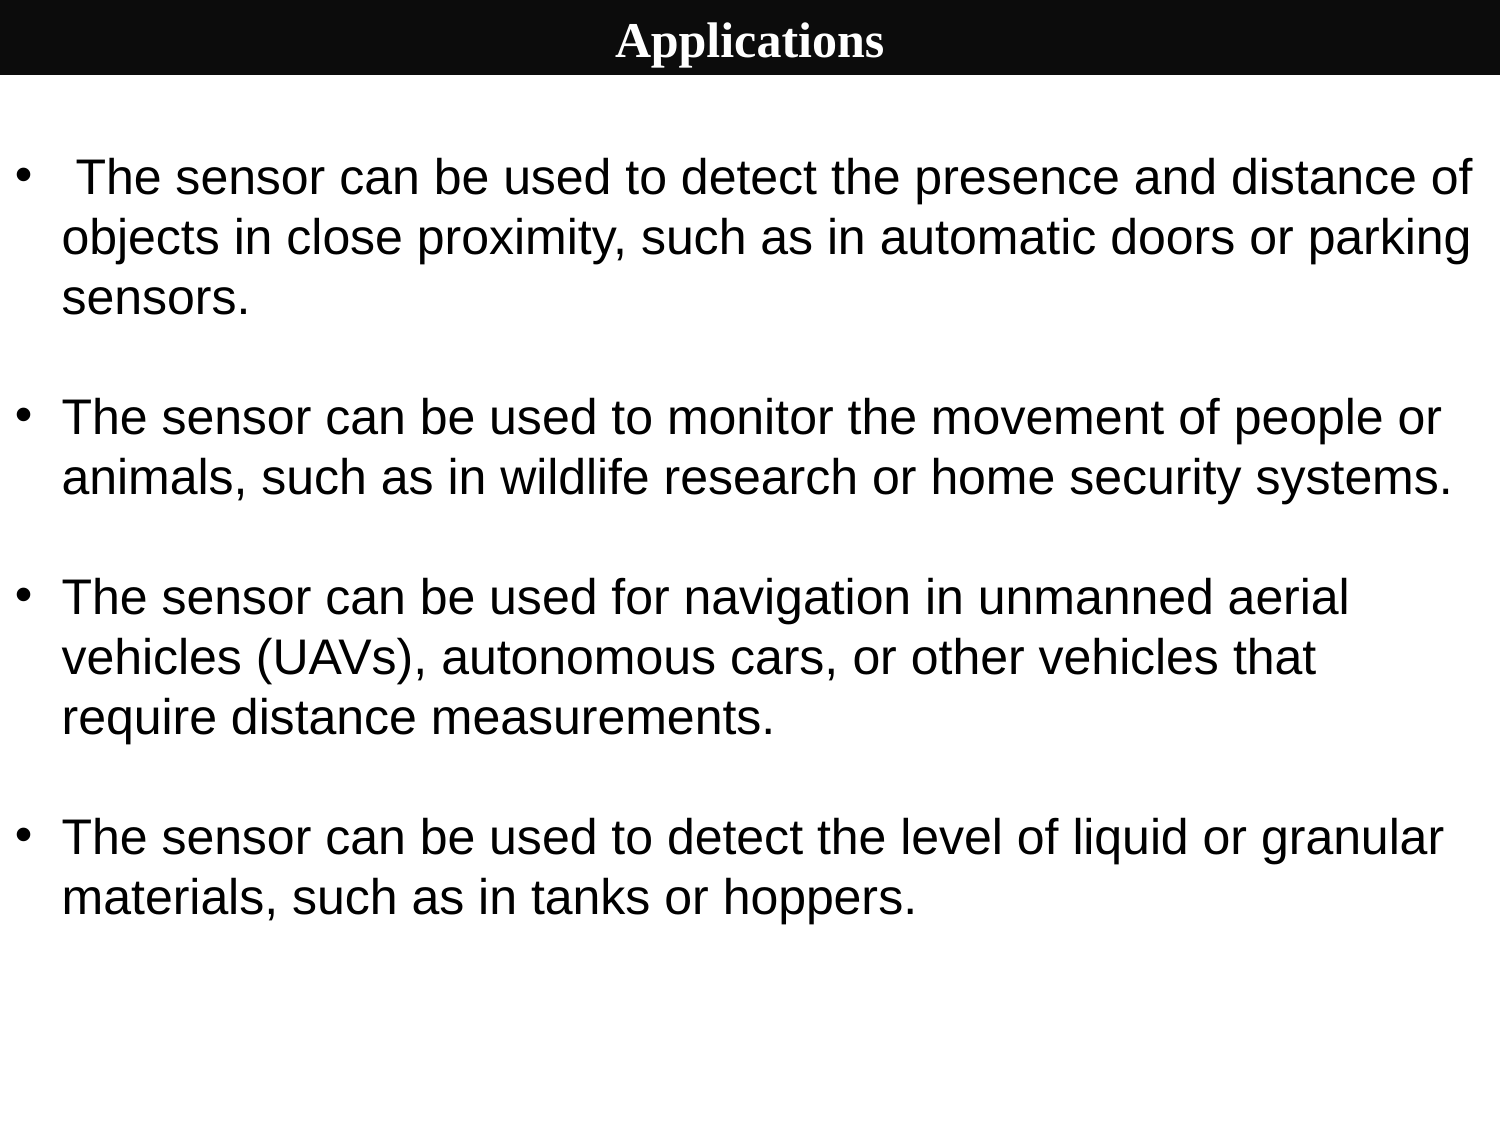

Applications
 The sensor can be used to detect the presence and distance of objects in close proximity, such as in automatic doors or parking sensors.

The sensor can be used to monitor the movement of people or animals, such as in wildlife research or home security systems.

The sensor can be used for navigation in unmanned aerial vehicles (UAVs), autonomous cars, or other vehicles that require distance measurements.

The sensor can be used to detect the level of liquid or granular materials, such as in tanks or hoppers.